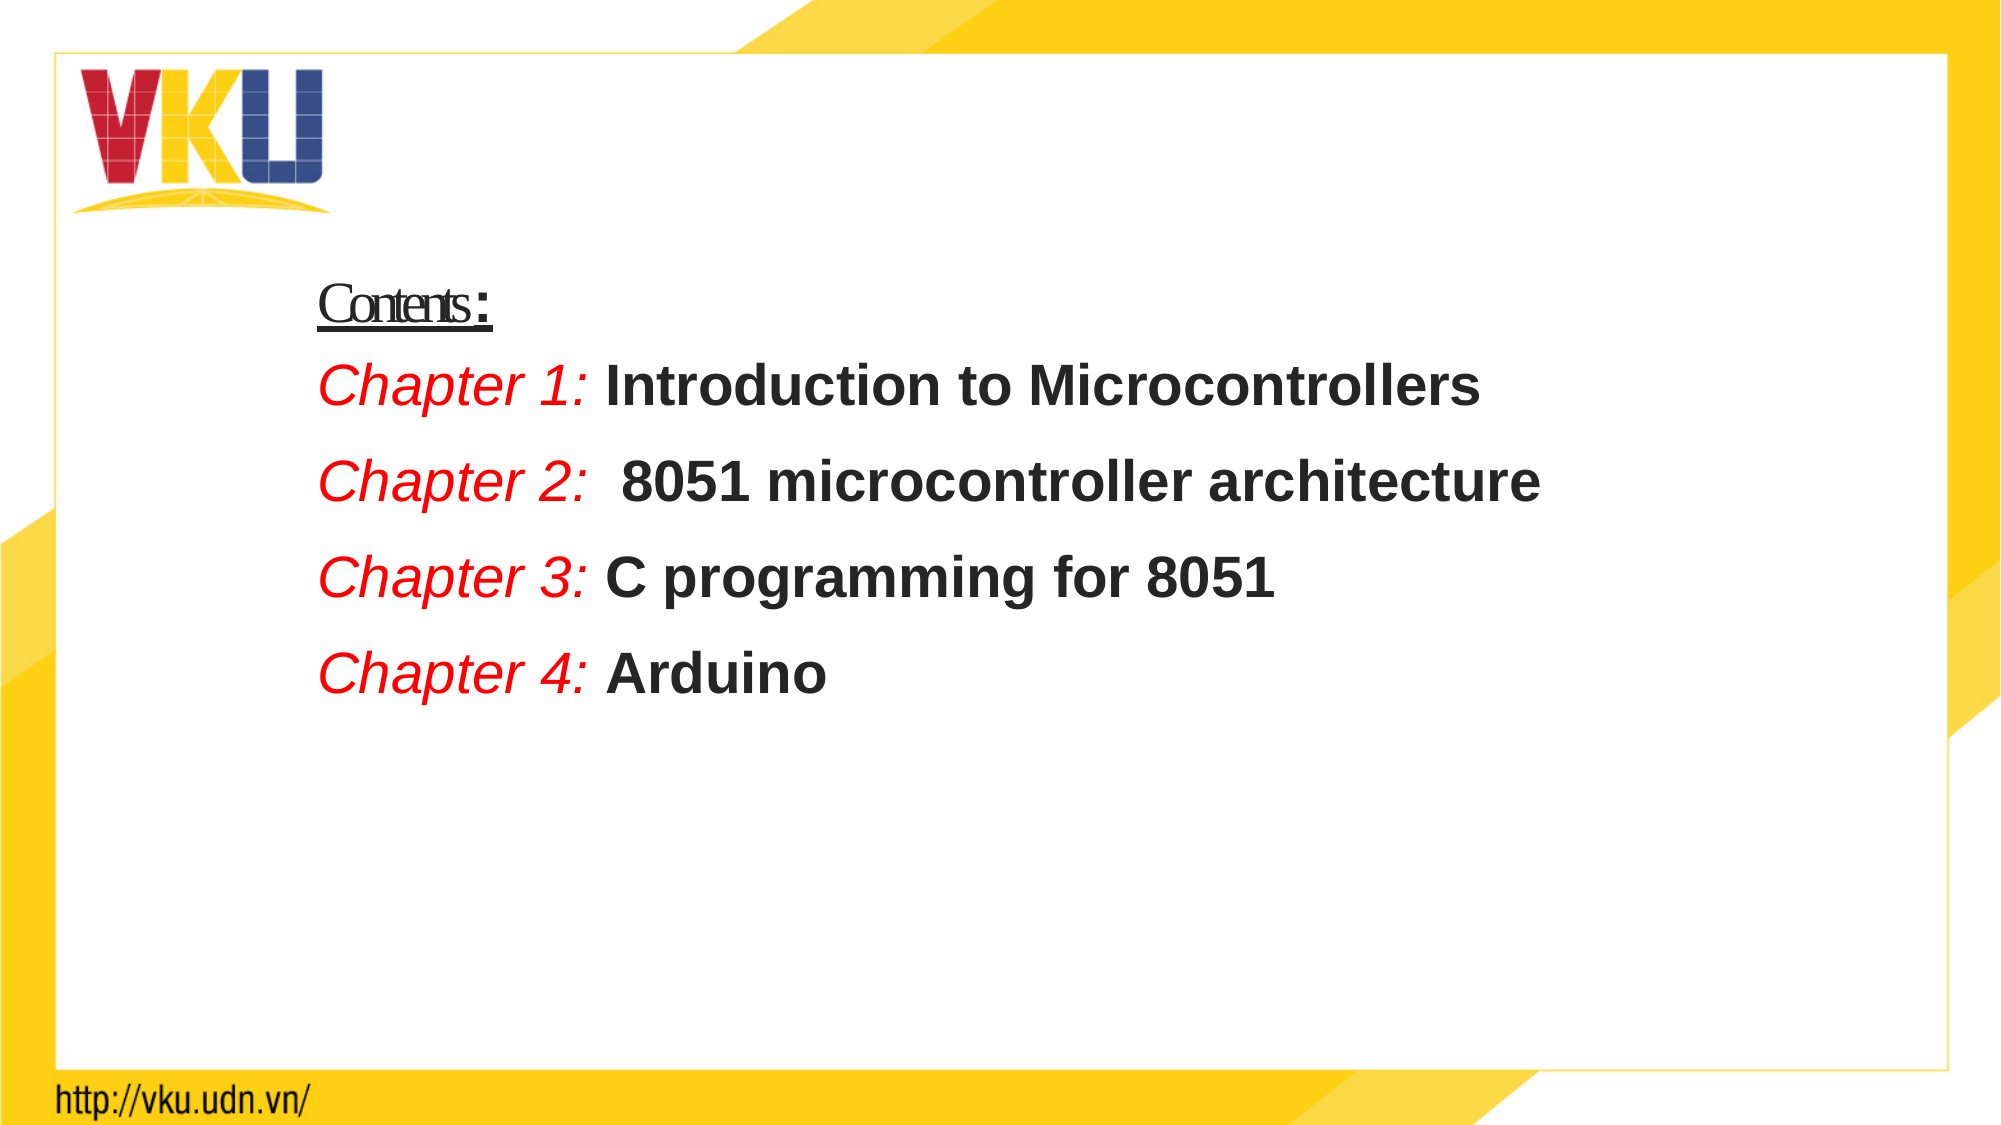

Contents:
Chapter 1: Introduction to Microcontrollers
Chapter 2:  8051 microcontroller architecture
Chapter 3: C programming for 8051
Chapter 4: Arduino
4